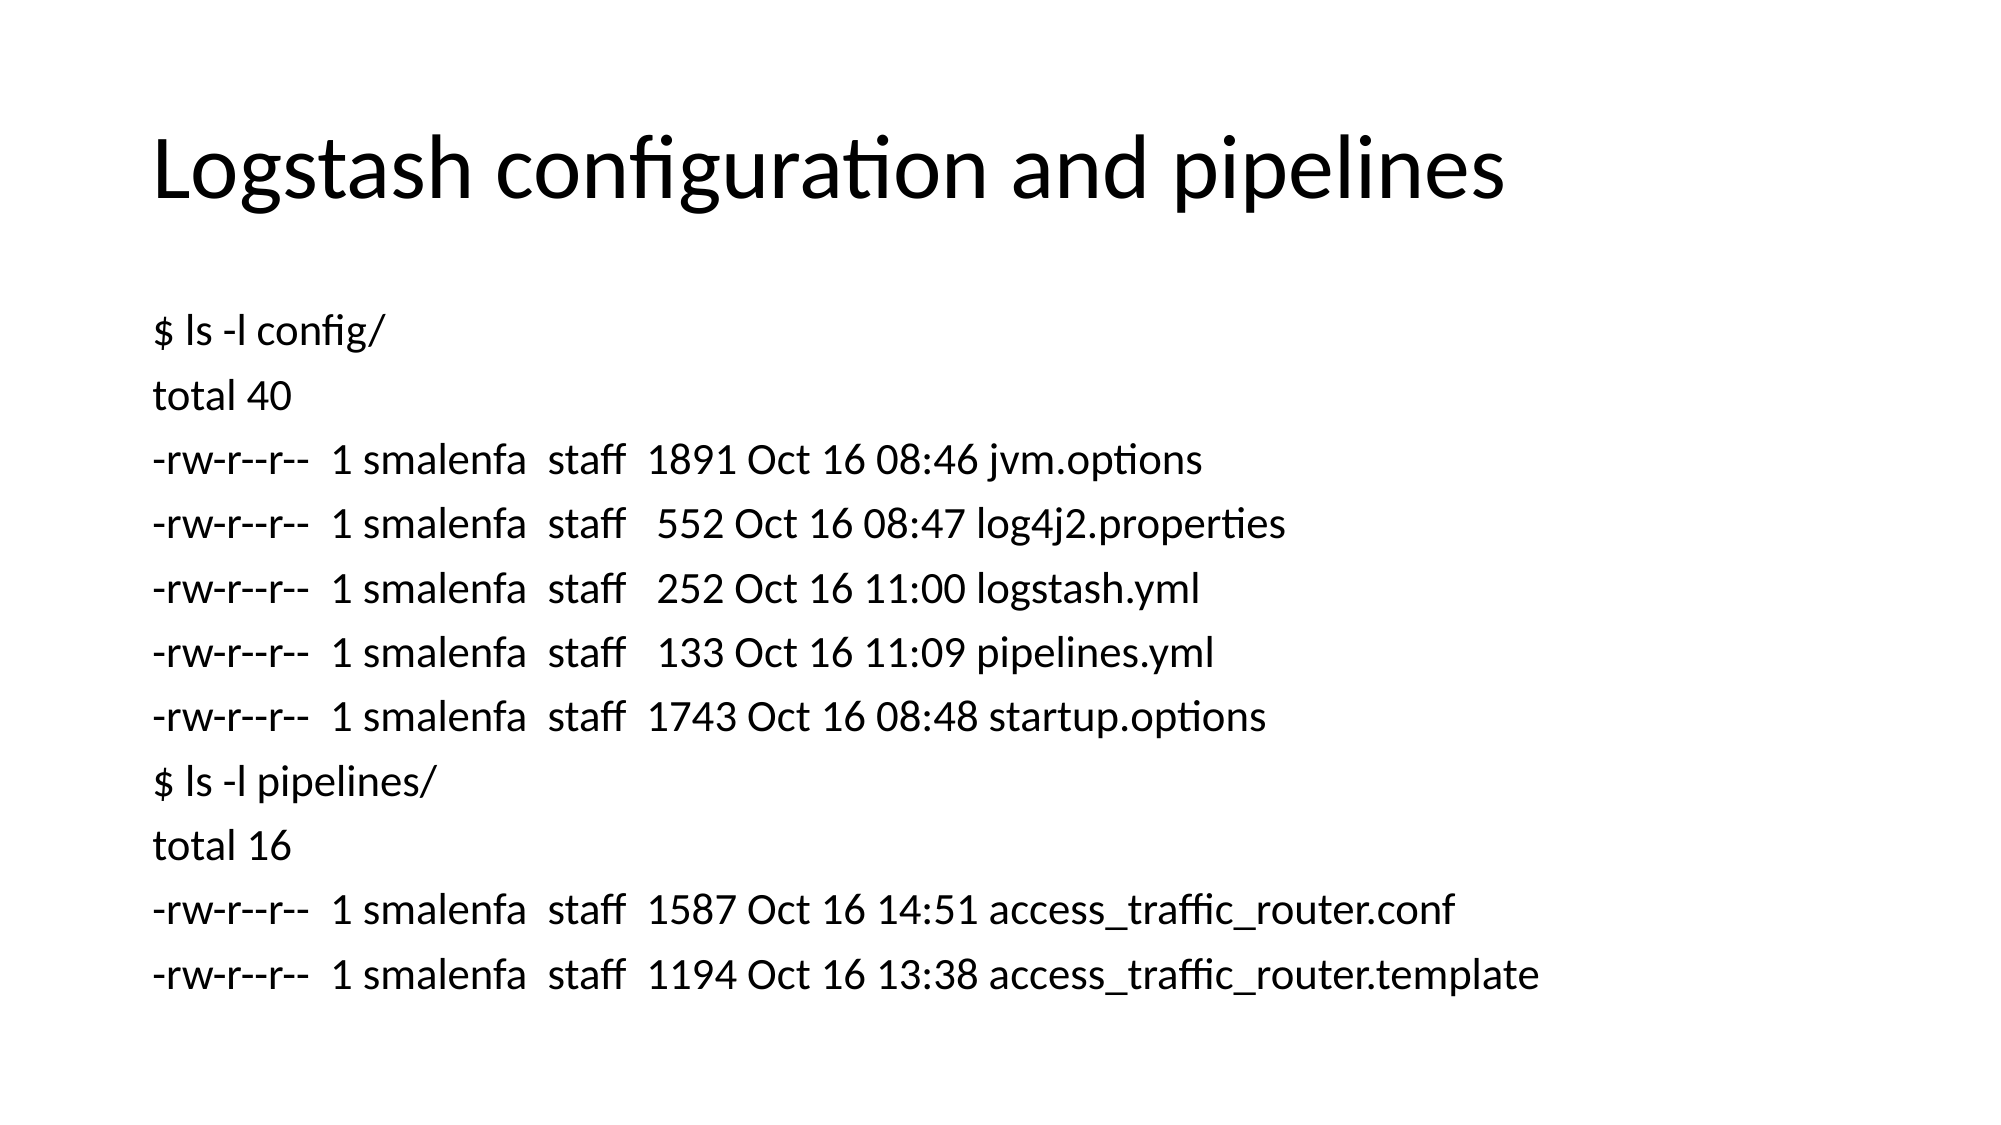

# Logstash configuration and pipelines
$ ls -l config/
total 40
-rw-r--r--  1 smalenfa  staff  1891 Oct 16 08:46 jvm.options
-rw-r--r--  1 smalenfa  staff   552 Oct 16 08:47 log4j2.properties
-rw-r--r--  1 smalenfa  staff   252 Oct 16 11:00 logstash.yml
-rw-r--r--  1 smalenfa  staff   133 Oct 16 11:09 pipelines.yml
-rw-r--r--  1 smalenfa  staff  1743 Oct 16 08:48 startup.options
$ ls -l pipelines/
total 16
-rw-r--r--  1 smalenfa  staff  1587 Oct 16 14:51 access_traffic_router.conf
-rw-r--r--  1 smalenfa  staff  1194 Oct 16 13:38 access_traffic_router.template